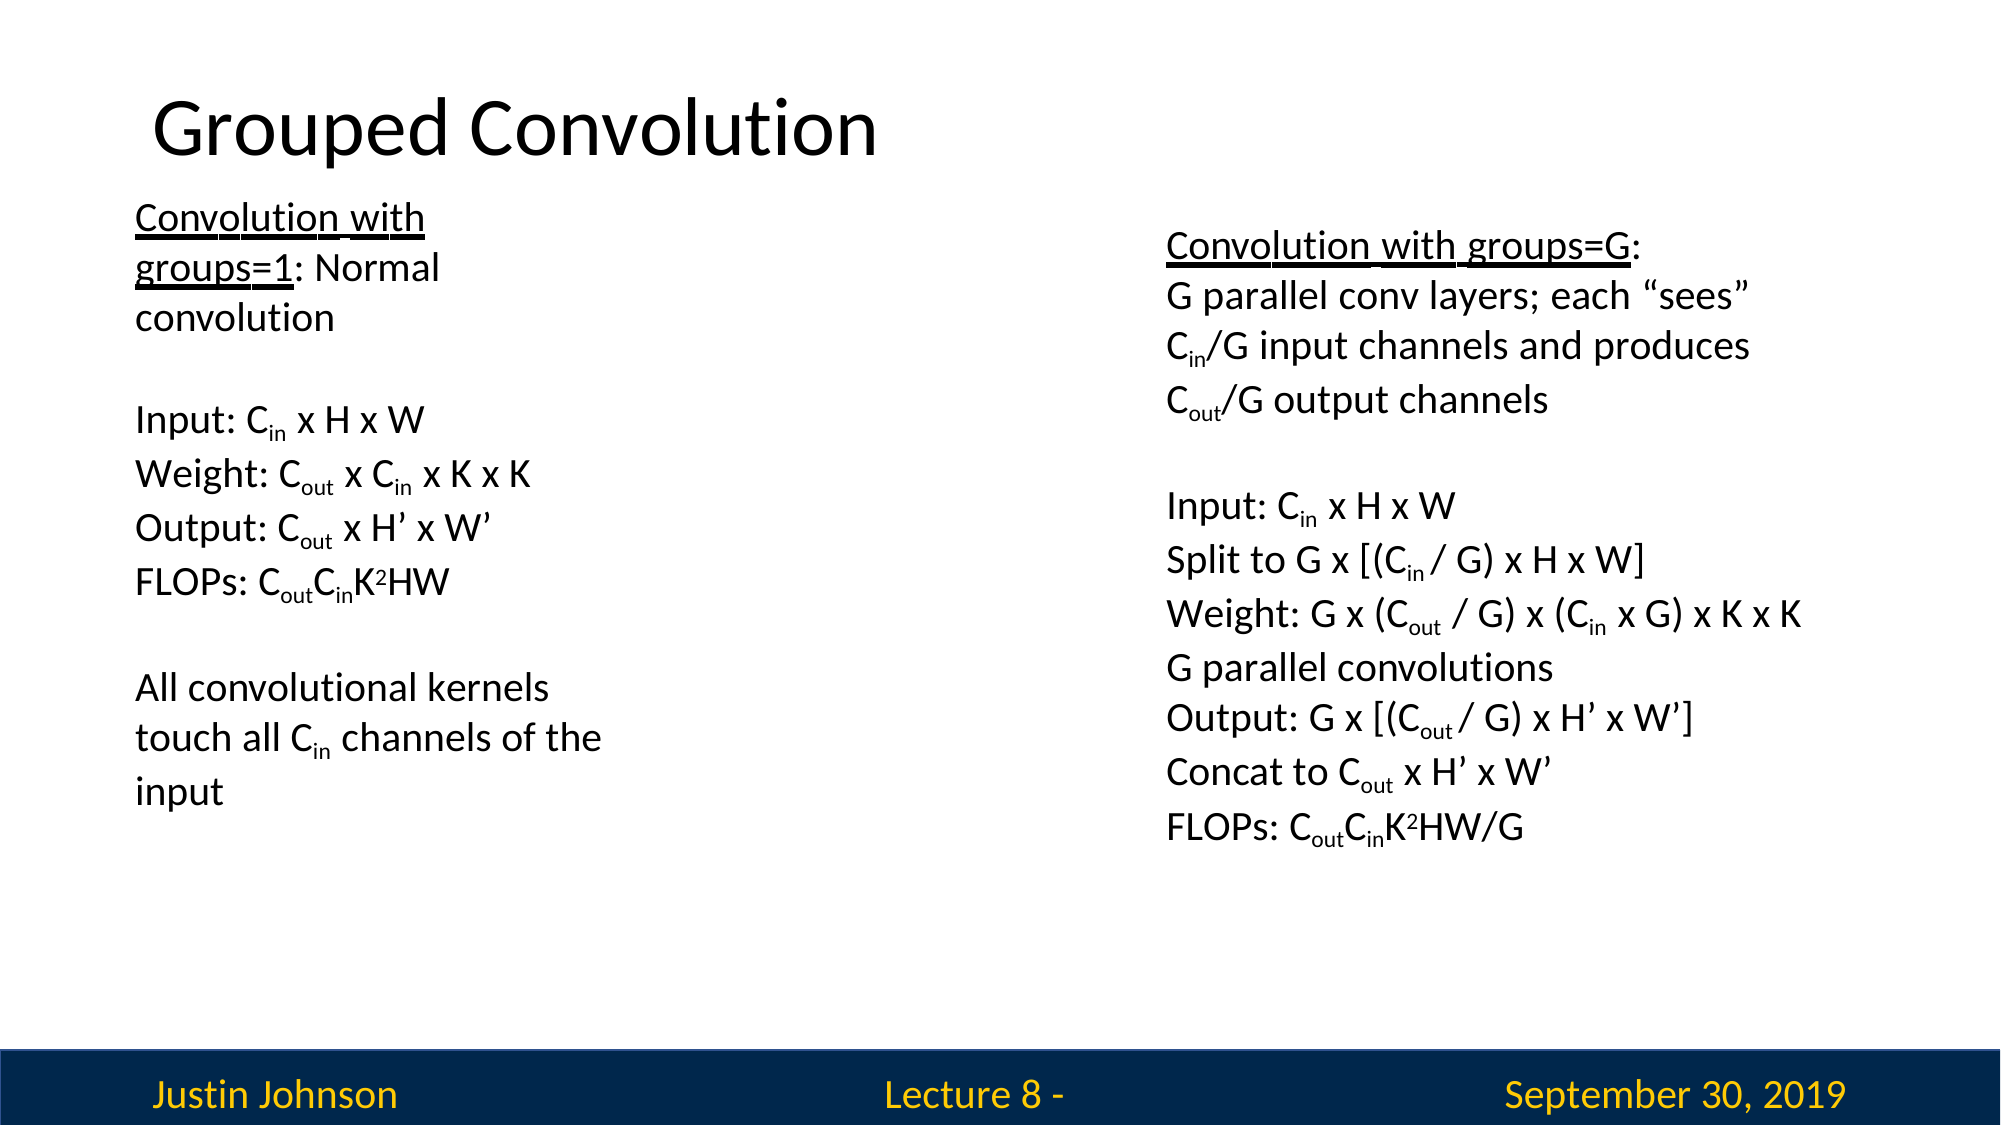

# Grouped Convolution
Convolution with groups=1: Normal convolution

Input: Cin  x H x W Weight: Cout  x Cin  x K x K Output: Cout  x H’ x W’ FLOPs: CoutCinK2HW

All convolutional kernels touch all Cin  channels of the input
Convolution with groups=G:
G parallel conv layers; each “sees” Cin/G input channels and produces Cout/G output channels

Input: Cin  x H x W
Split to G x [(Cin / G) x H x W]    Weight: G x (Cout  / G) x (Cin  x G) x K x K G parallel convolutions
Output: G x [(Cout / G) x H’ x W’] Concat to Cout  x H’ x W’    FLOPs: CoutCinK2HW/G
Justin Johnson
September 30, 2019
Lecture 8 - 411